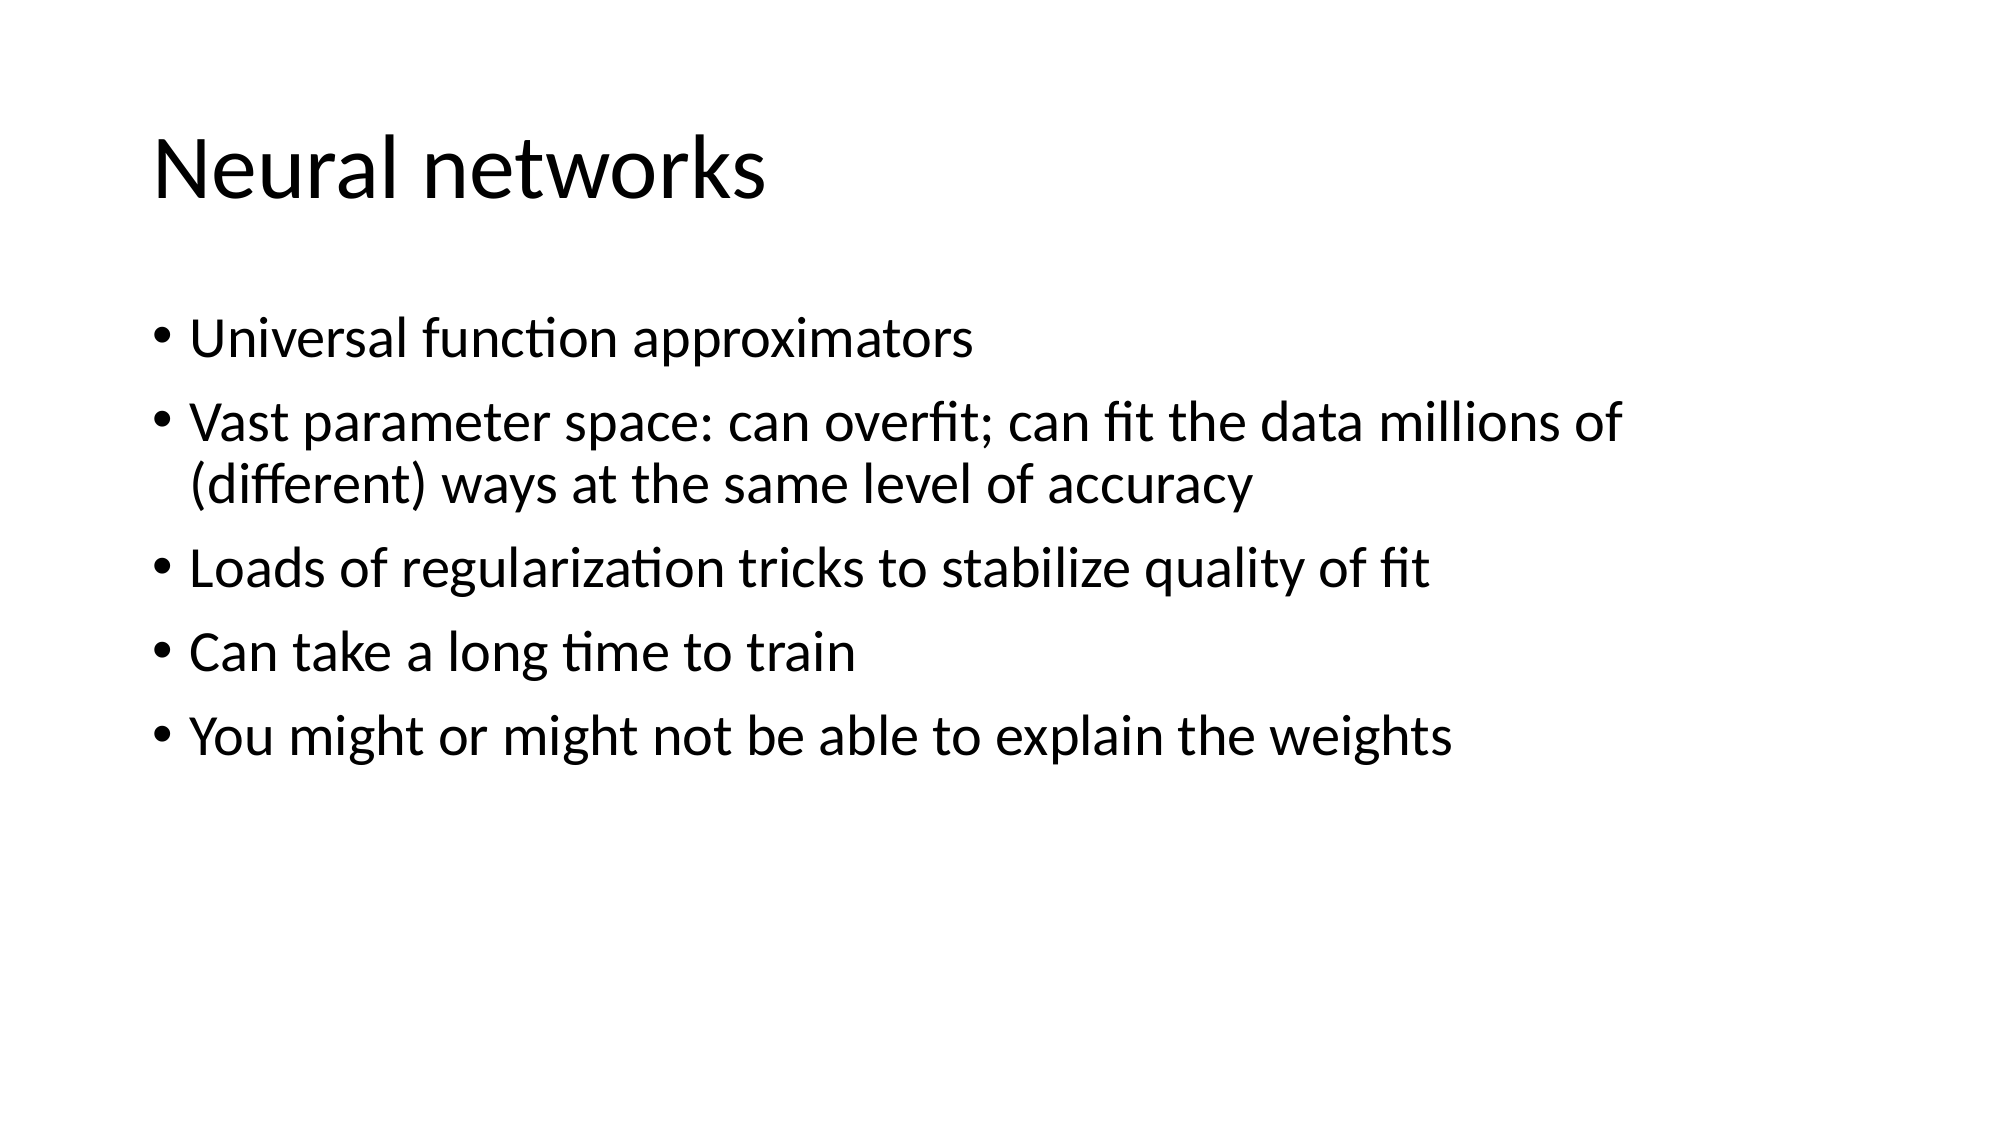

# Neural networks
Universal function approximators
Vast parameter space: can overfit; can fit the data millions of (different) ways at the same level of accuracy
Loads of regularization tricks to stabilize quality of fit
Can take a long time to train
You might or might not be able to explain the weights